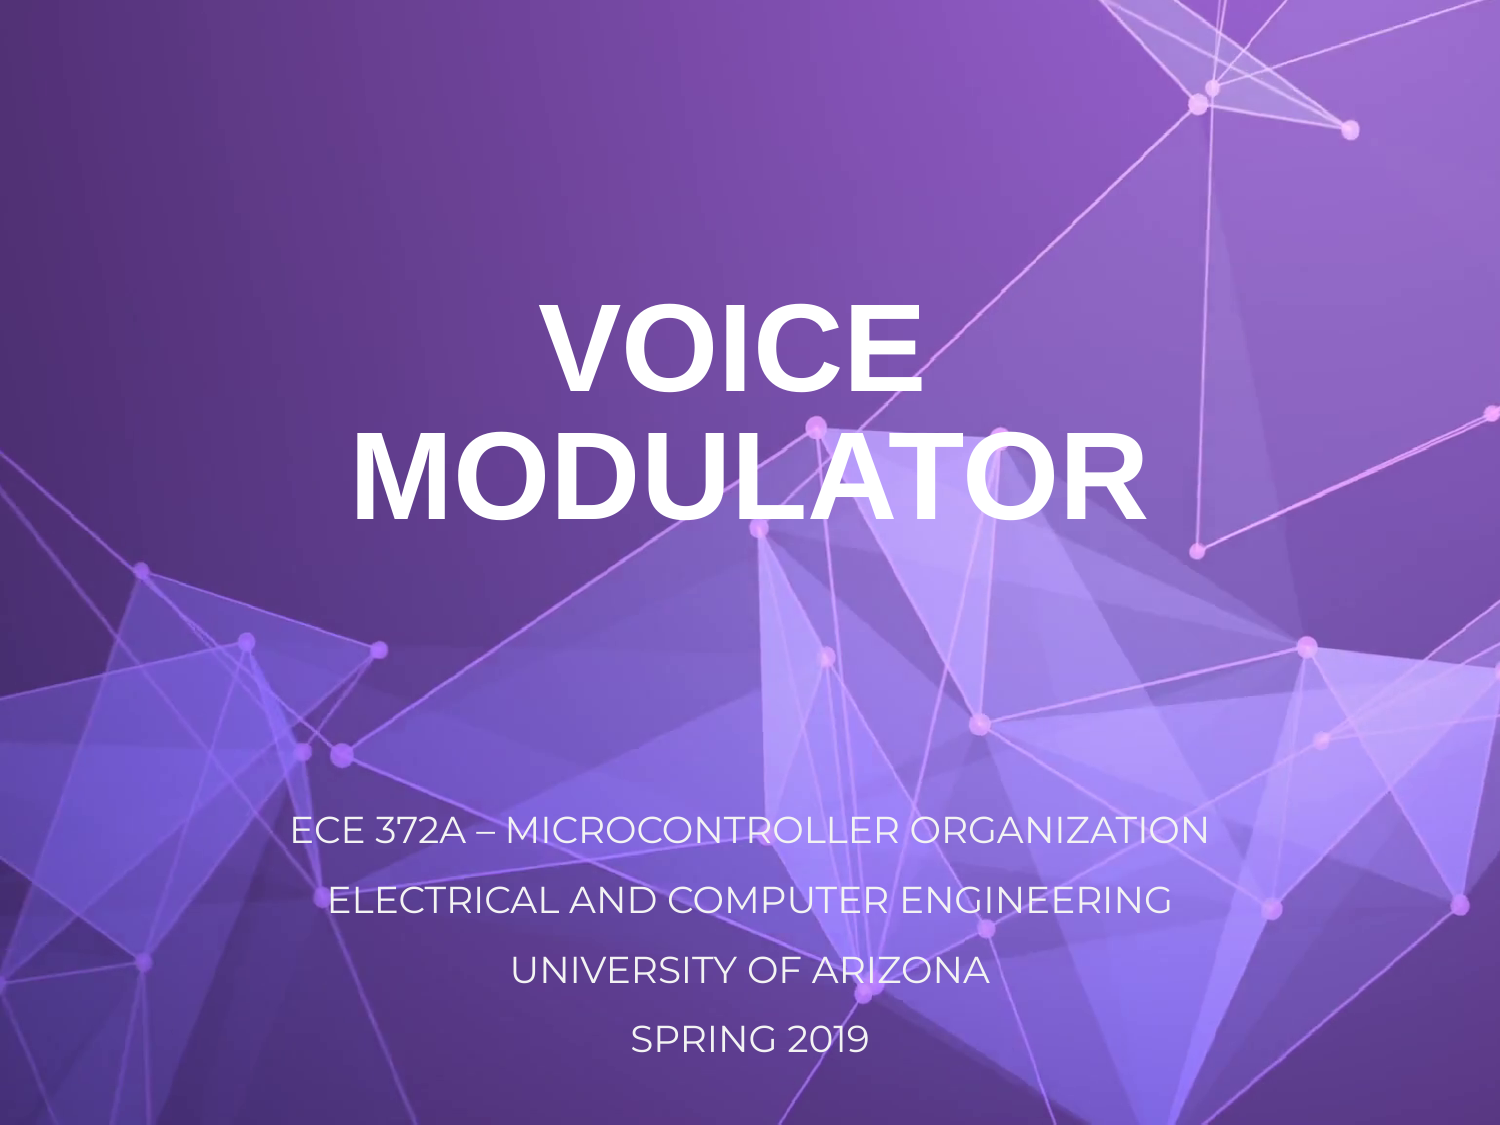

VOICE
MODULATOR
ECE 372A – MICROCONTROLLER ORGANIZATION
ELECTRICAL AND COMPUTER ENGINEERING
UNIVERSITY OF ARIZONA
SPRING 2019